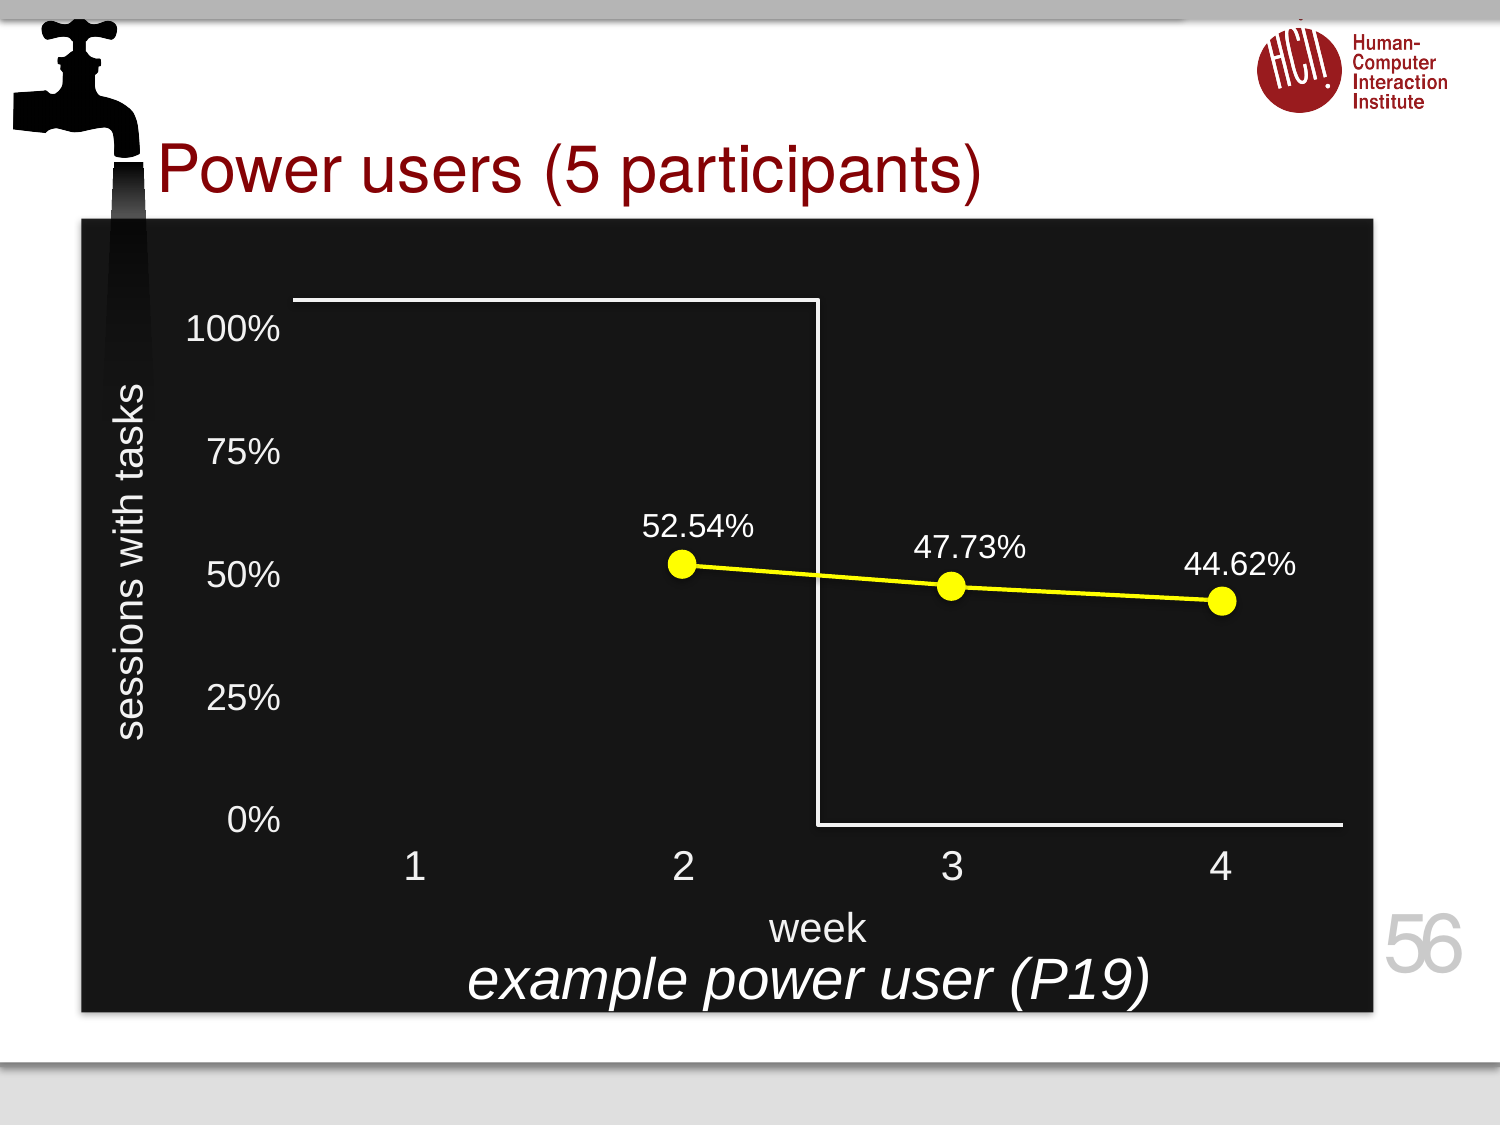

# Power users (5 participants)

100%
75%
sessions with tasks
50%
25%
0%
1
2
3
4
week
52.54%
47.73%
44.62%

56
example power user (P19)